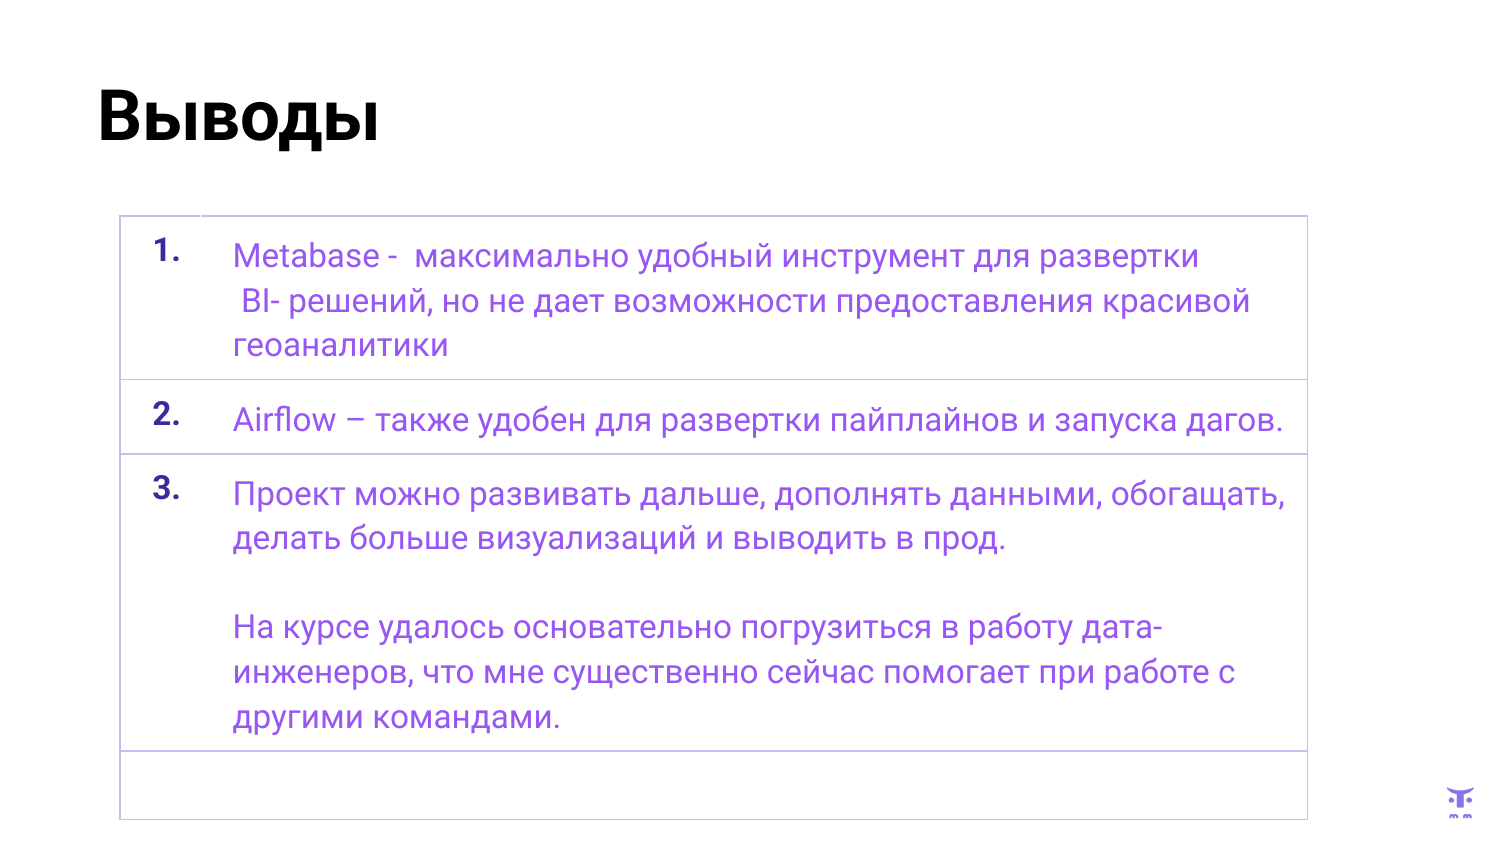

# Выводы

| 1. | Metabase -  максимально удобный инструмент для развертки  BI- решений, но не дает возможности предоставления красивой геоаналитики |
| --- | --- |
| 2. | Airflow – также удобен для развертки пайплайнов и запуска дагов. |
| 3. | Проект можно развивать дальше, дополнять данными, обогащать, делать больше визуализаций и выводить в прод. На курсе удалось основательно погрузиться в работу дата-инженеров, что мне существенно сейчас помогает при работе с другими командами. |
|  |  |